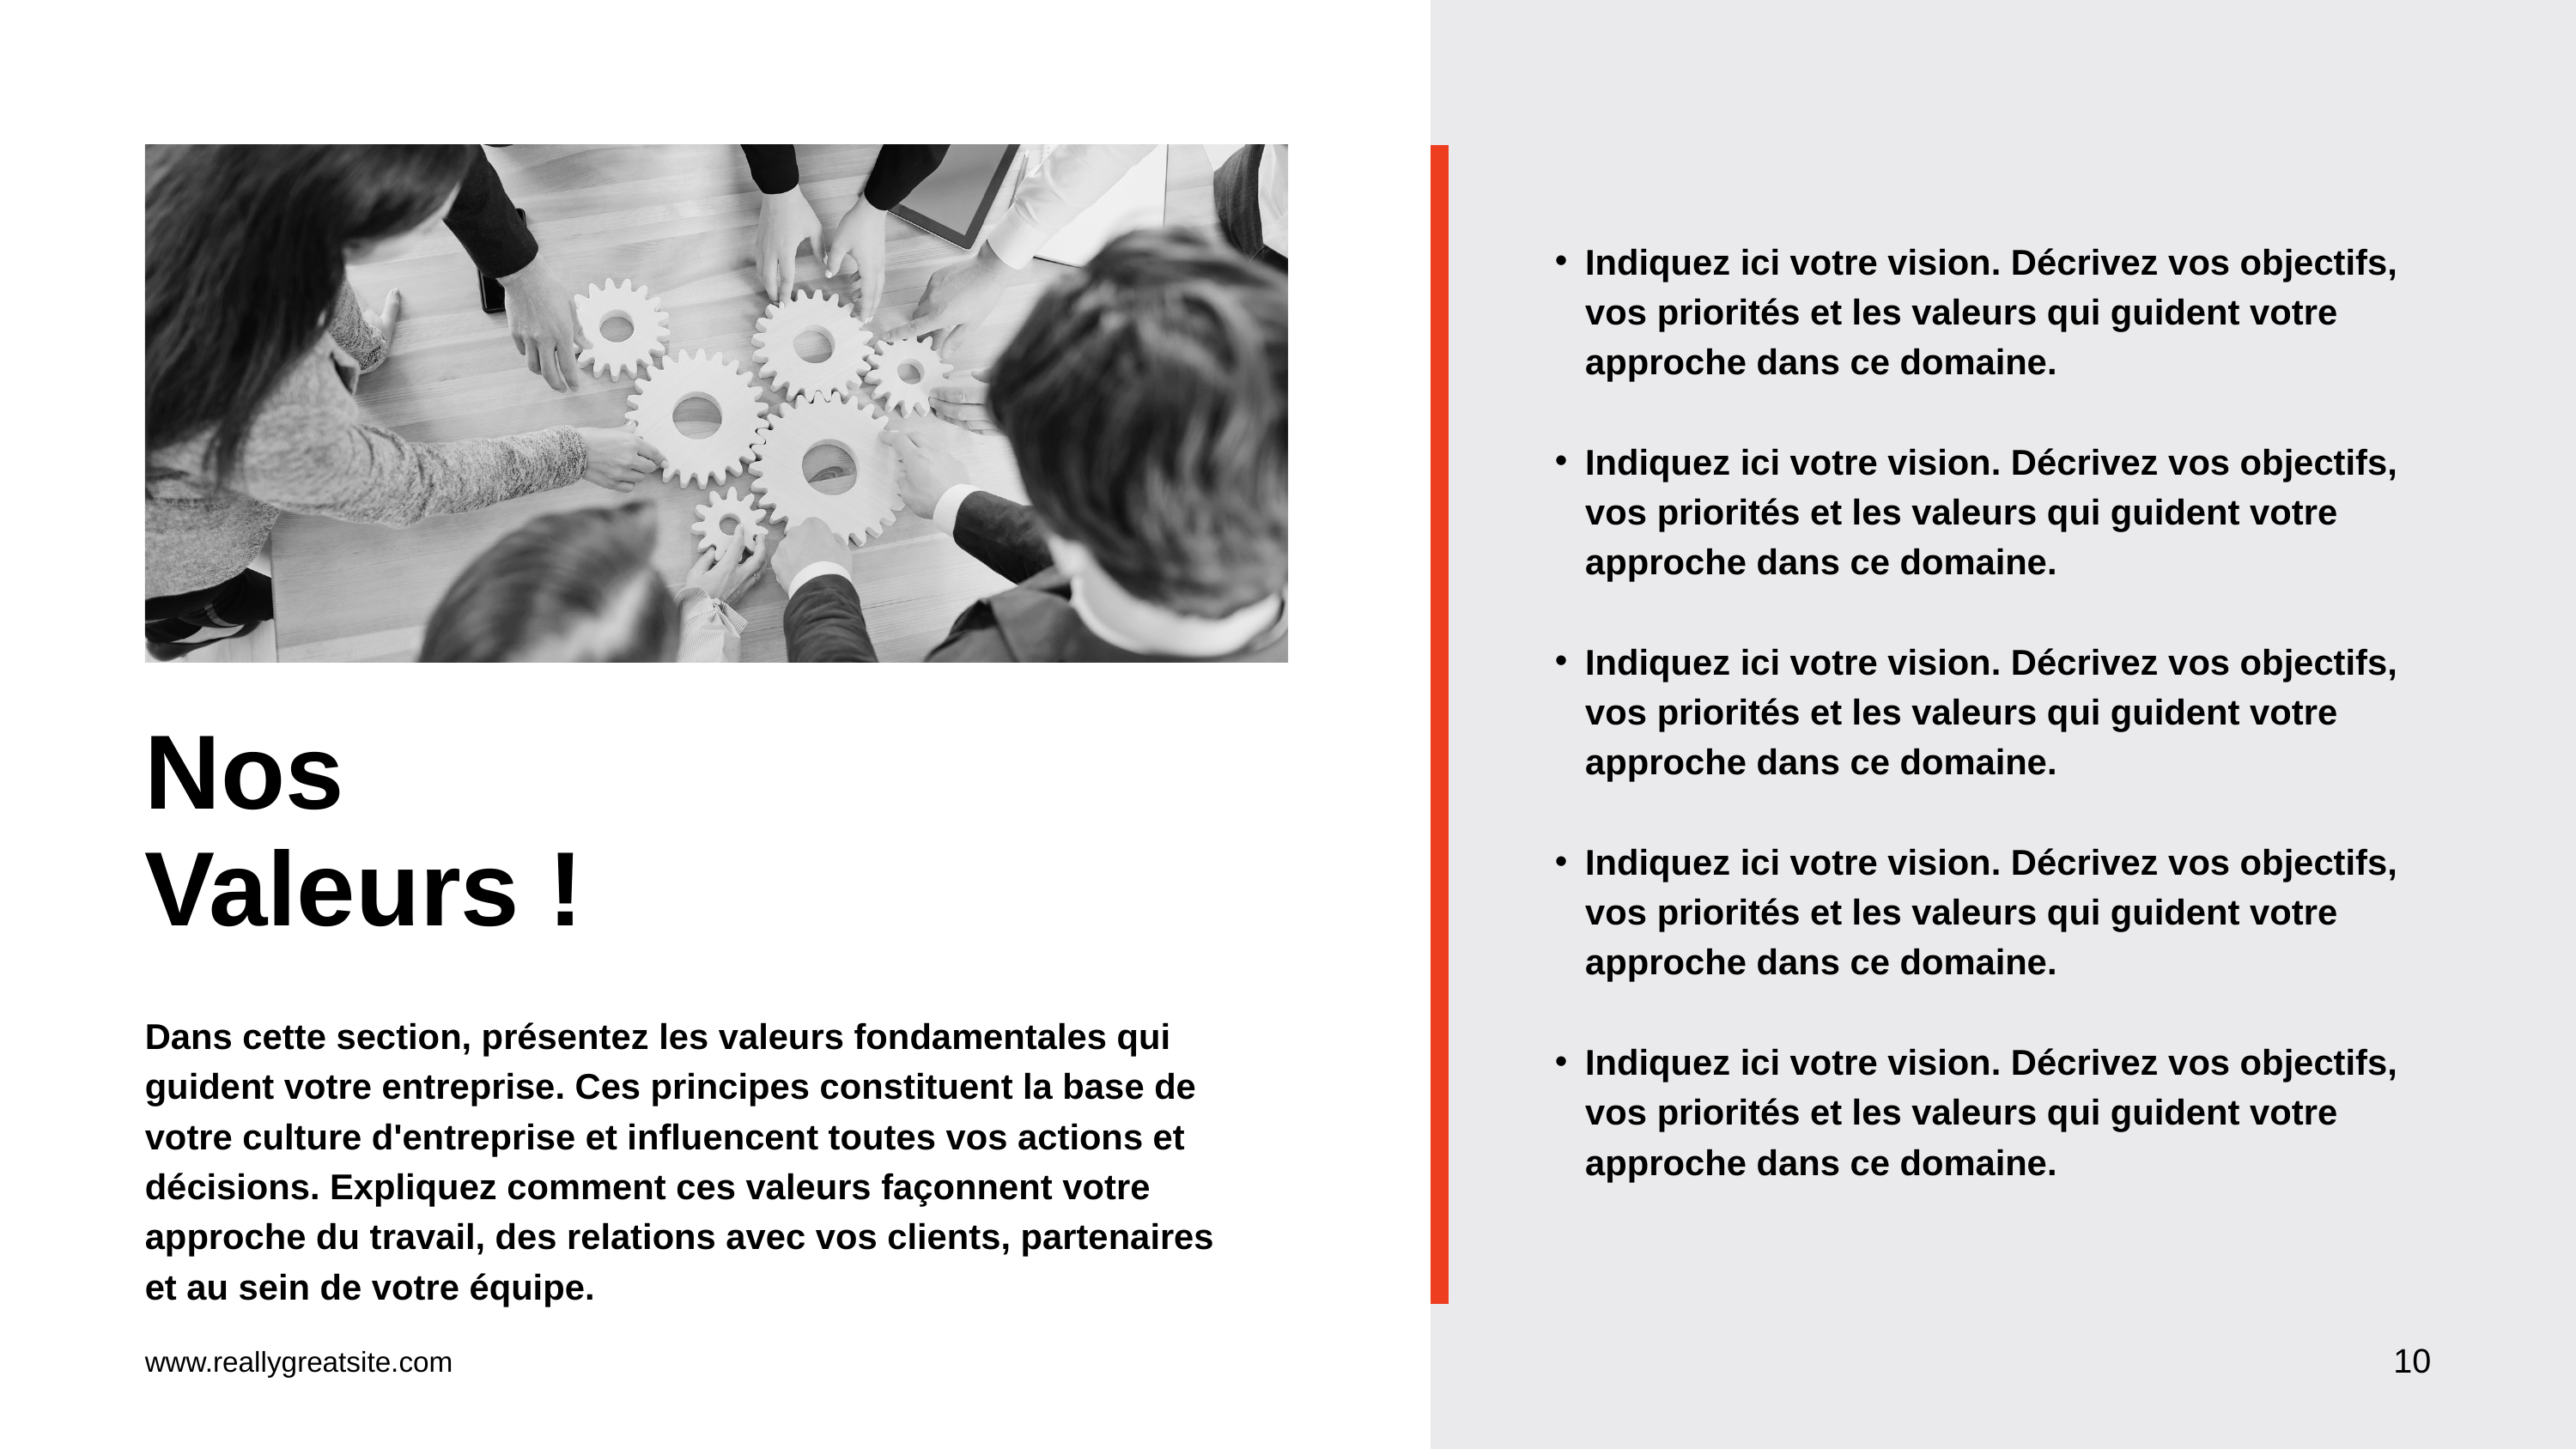

Indiquez ici votre vision. Décrivez vos objectifs, vos priorités et les valeurs qui guident votre approche dans ce domaine.

Indiquez ici votre vision. Décrivez vos objectifs, vos priorités et les valeurs qui guident votre approche dans ce domaine.

Indiquez ici votre vision. Décrivez vos objectifs, vos priorités et les valeurs qui guident votre approche dans ce domaine.

Indiquez ici votre vision. Décrivez vos objectifs, vos priorités et les valeurs qui guident votre approche dans ce domaine.

Indiquez ici votre vision. Décrivez vos objectifs, vos priorités et les valeurs qui guident votre approche dans ce domaine.
Nos
Valeurs !
Dans cette section, présentez les valeurs fondamentales qui guident votre entreprise. Ces principes constituent la base de votre culture d'entreprise et influencent toutes vos actions et décisions. Expliquez comment ces valeurs façonnent votre approche du travail, des relations avec vos clients, partenaires et au sein de votre équipe.
10
www.reallygreatsite.com